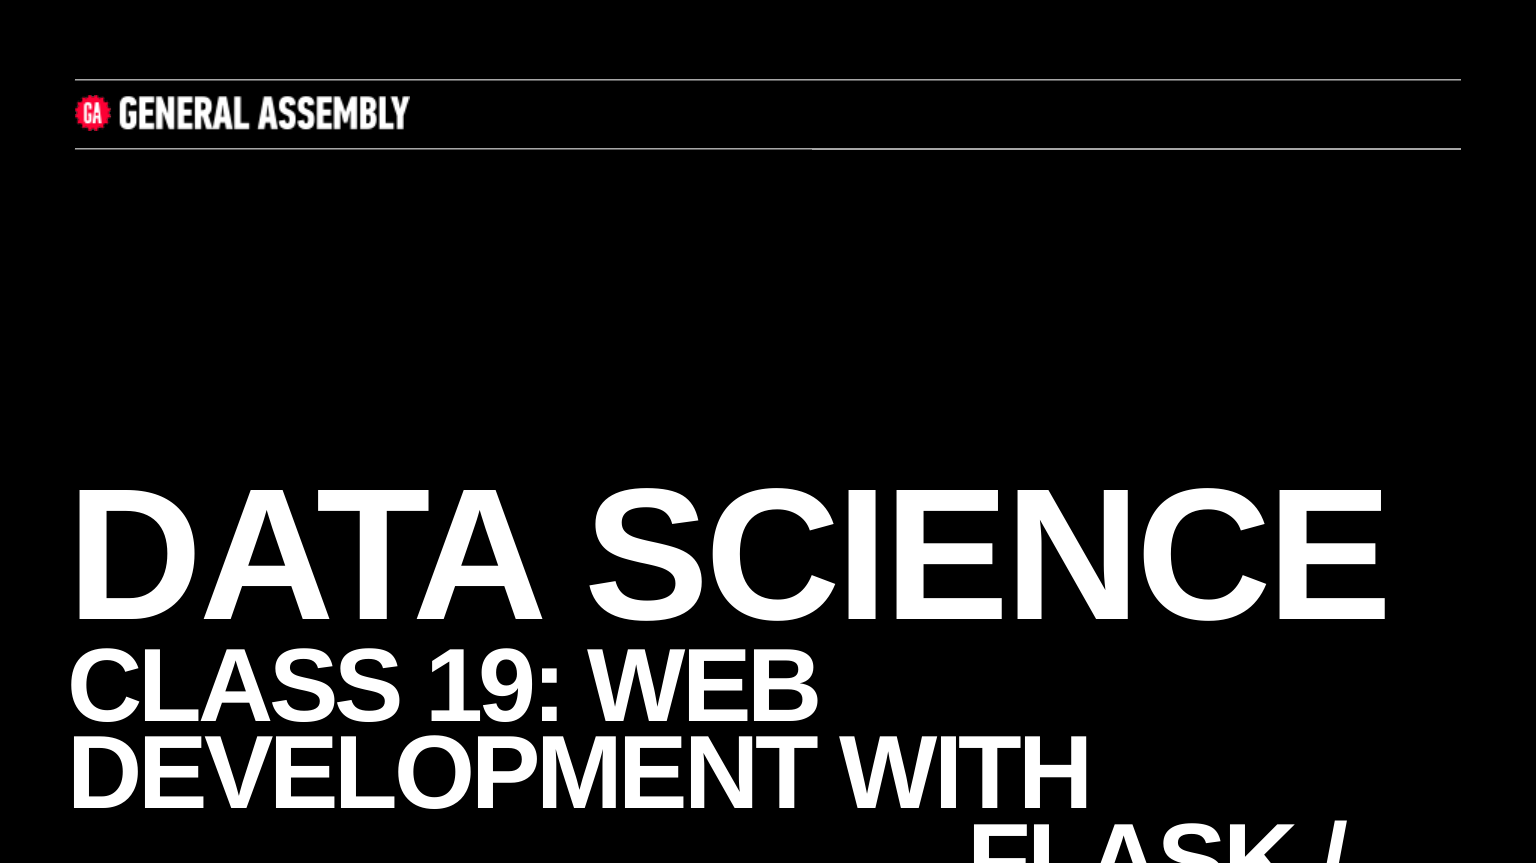

# DATA SCIENCE Class 19: web development with                						flask / heroku